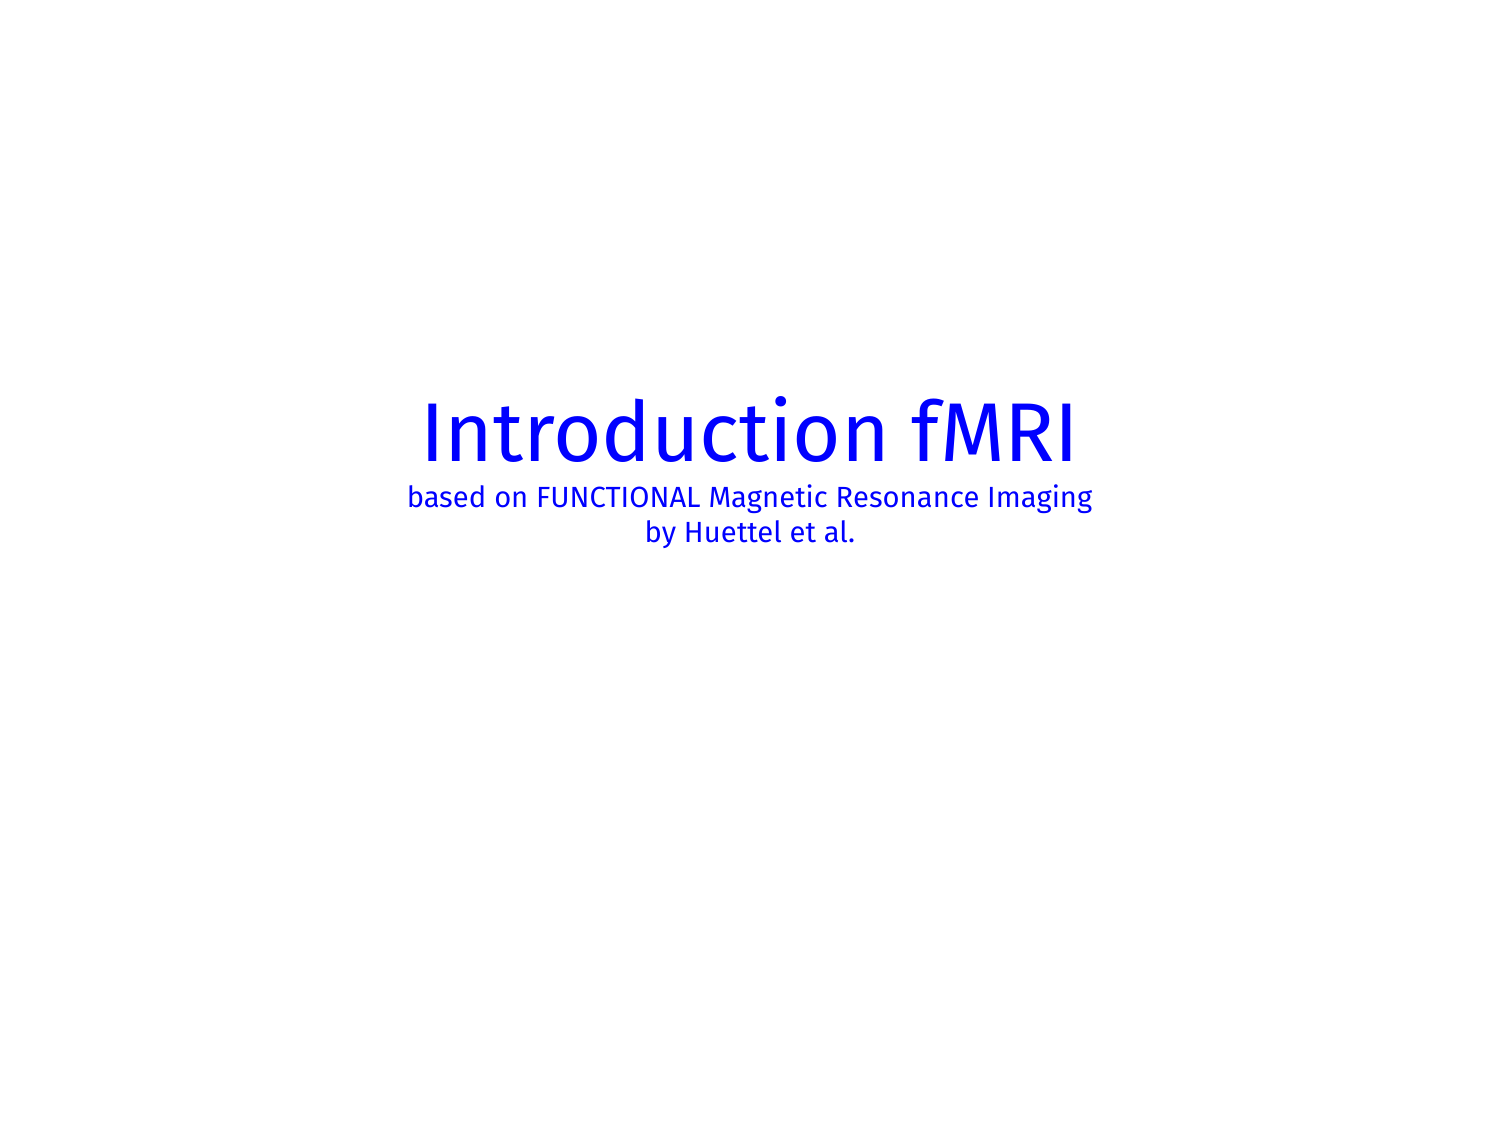

# Introduction fMRI based on FUNCTIONAL Magnetic Resonance Imaging by Huettel et al.